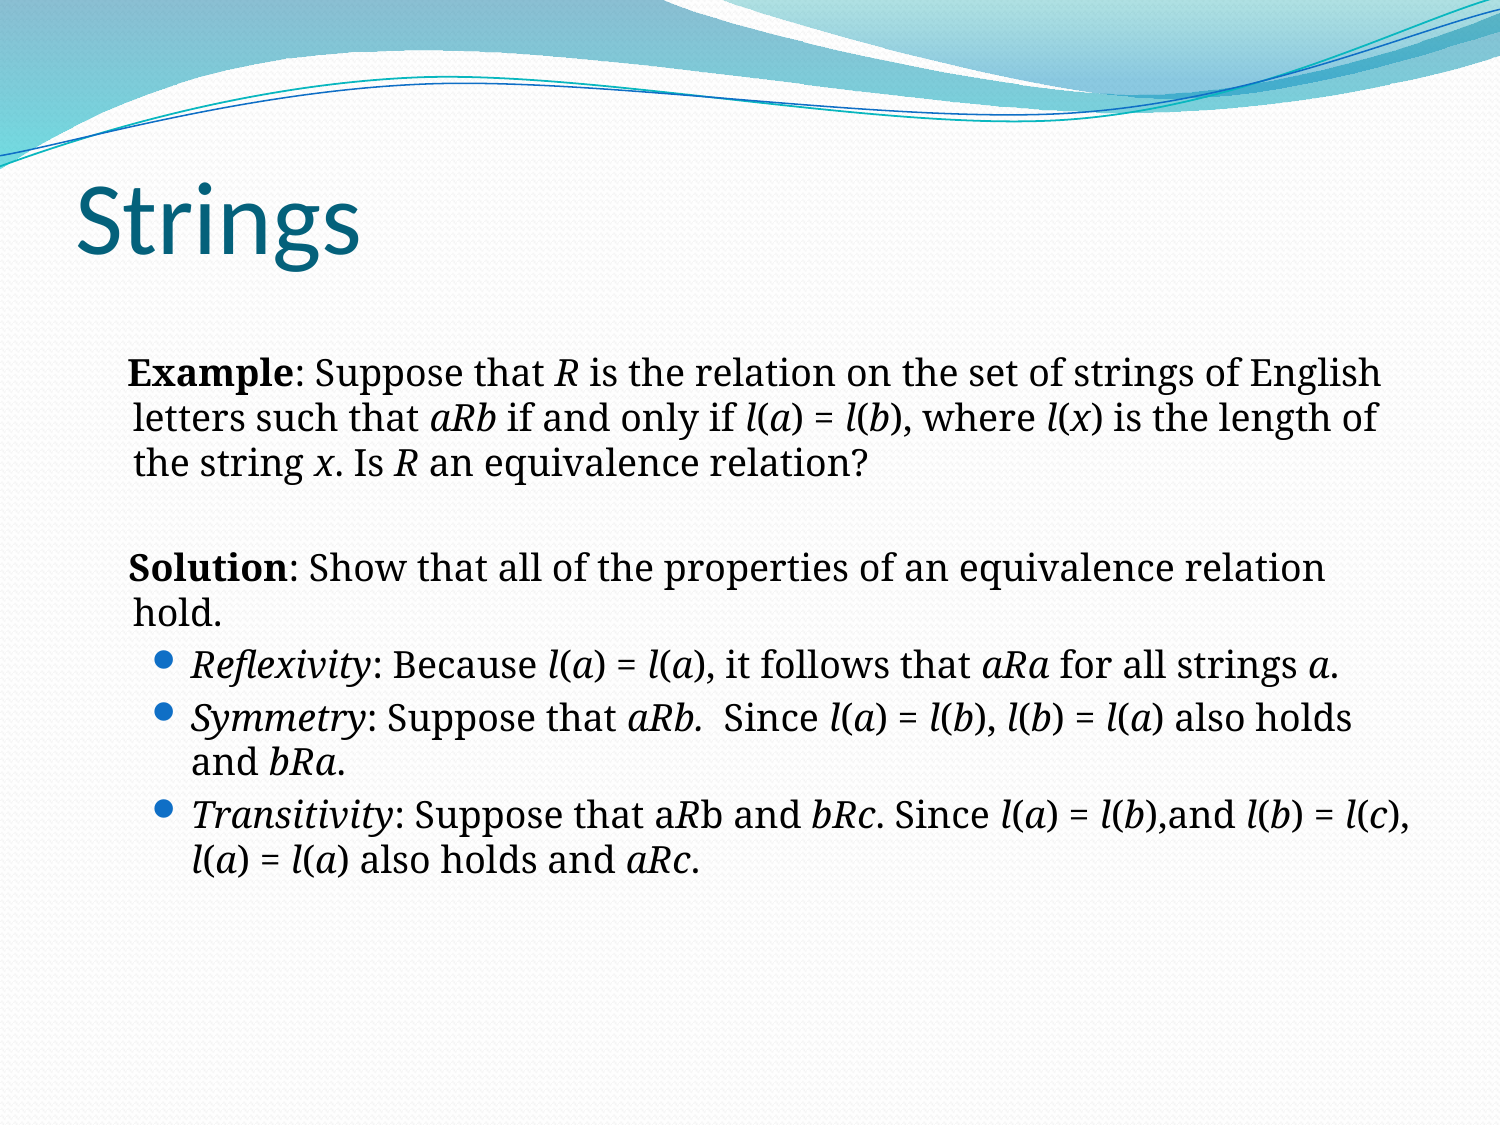

# Strings

     Example: Suppose that R is the relation on the set of strings of English letters such that aRb if and only if l(a) = l(b), where l(x) is the length of the string x. Is R an equivalence relation?

    Solution: Show that all of the properties of an equivalence relation hold.
Reflexivity: Because l(a) = l(a), it follows that aRa for all strings a.
Symmetry: Suppose that aRb.  Since l(a) = l(b), l(b) = l(a) also holds  and bRa.
Transitivity: Suppose that aRb and bRc. Since l(a) = l(b),and l(b) = l(c), l(a) = l(a) also holds and aRc.